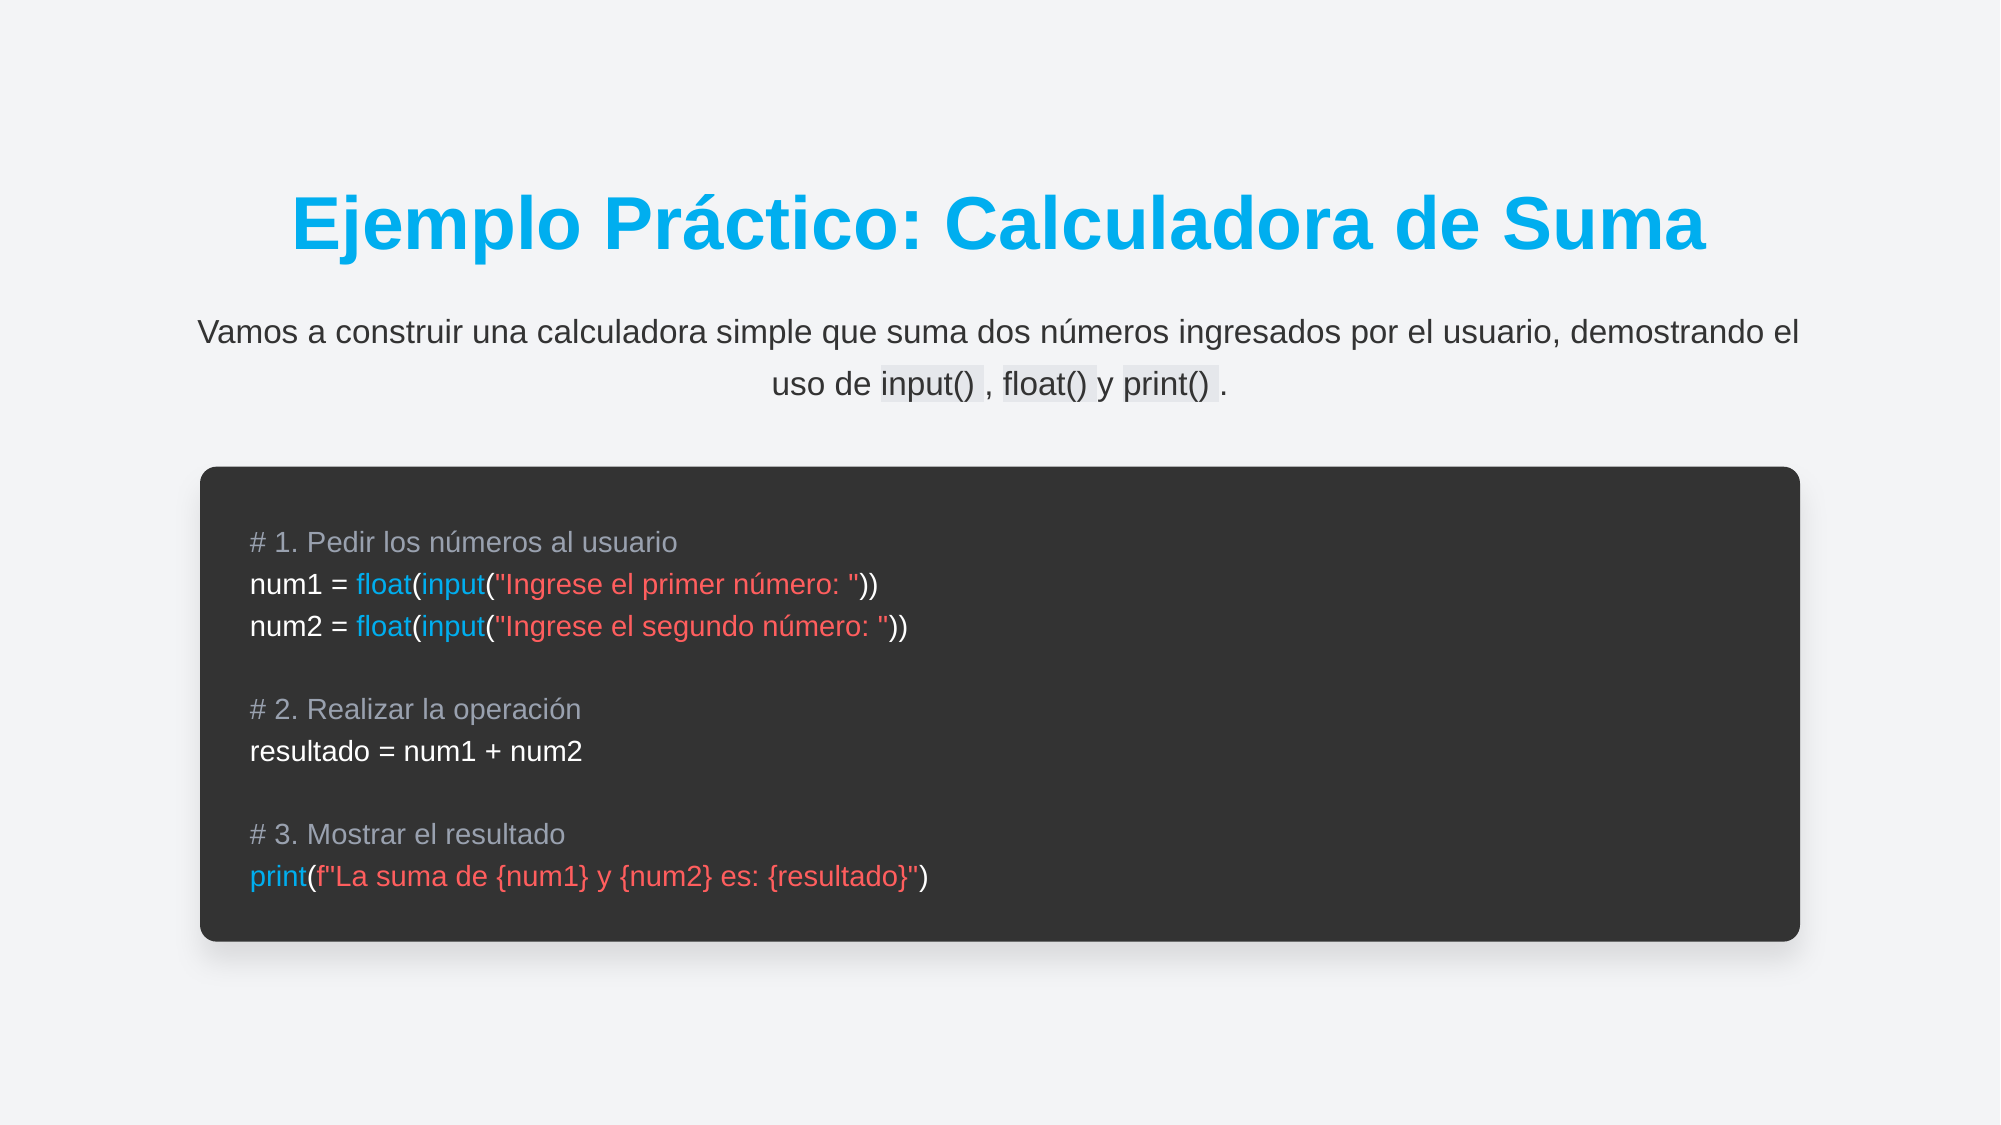

Ejemplo Práctico: Calculadora de Suma
Vamos a construir una calculadora simple que suma dos números ingresados por el usuario, demostrando el uso de input() , float() y print() .

# 1. Pedir los números al usuario
num1 = float(input("Ingrese el primer número: "))
num2 = float(input("Ingrese el segundo número: "))
# 2. Realizar la operación
resultado = num1 + num2
# 3. Mostrar el resultado
print(f"La suma de {num1} y {num2} es: {resultado}")